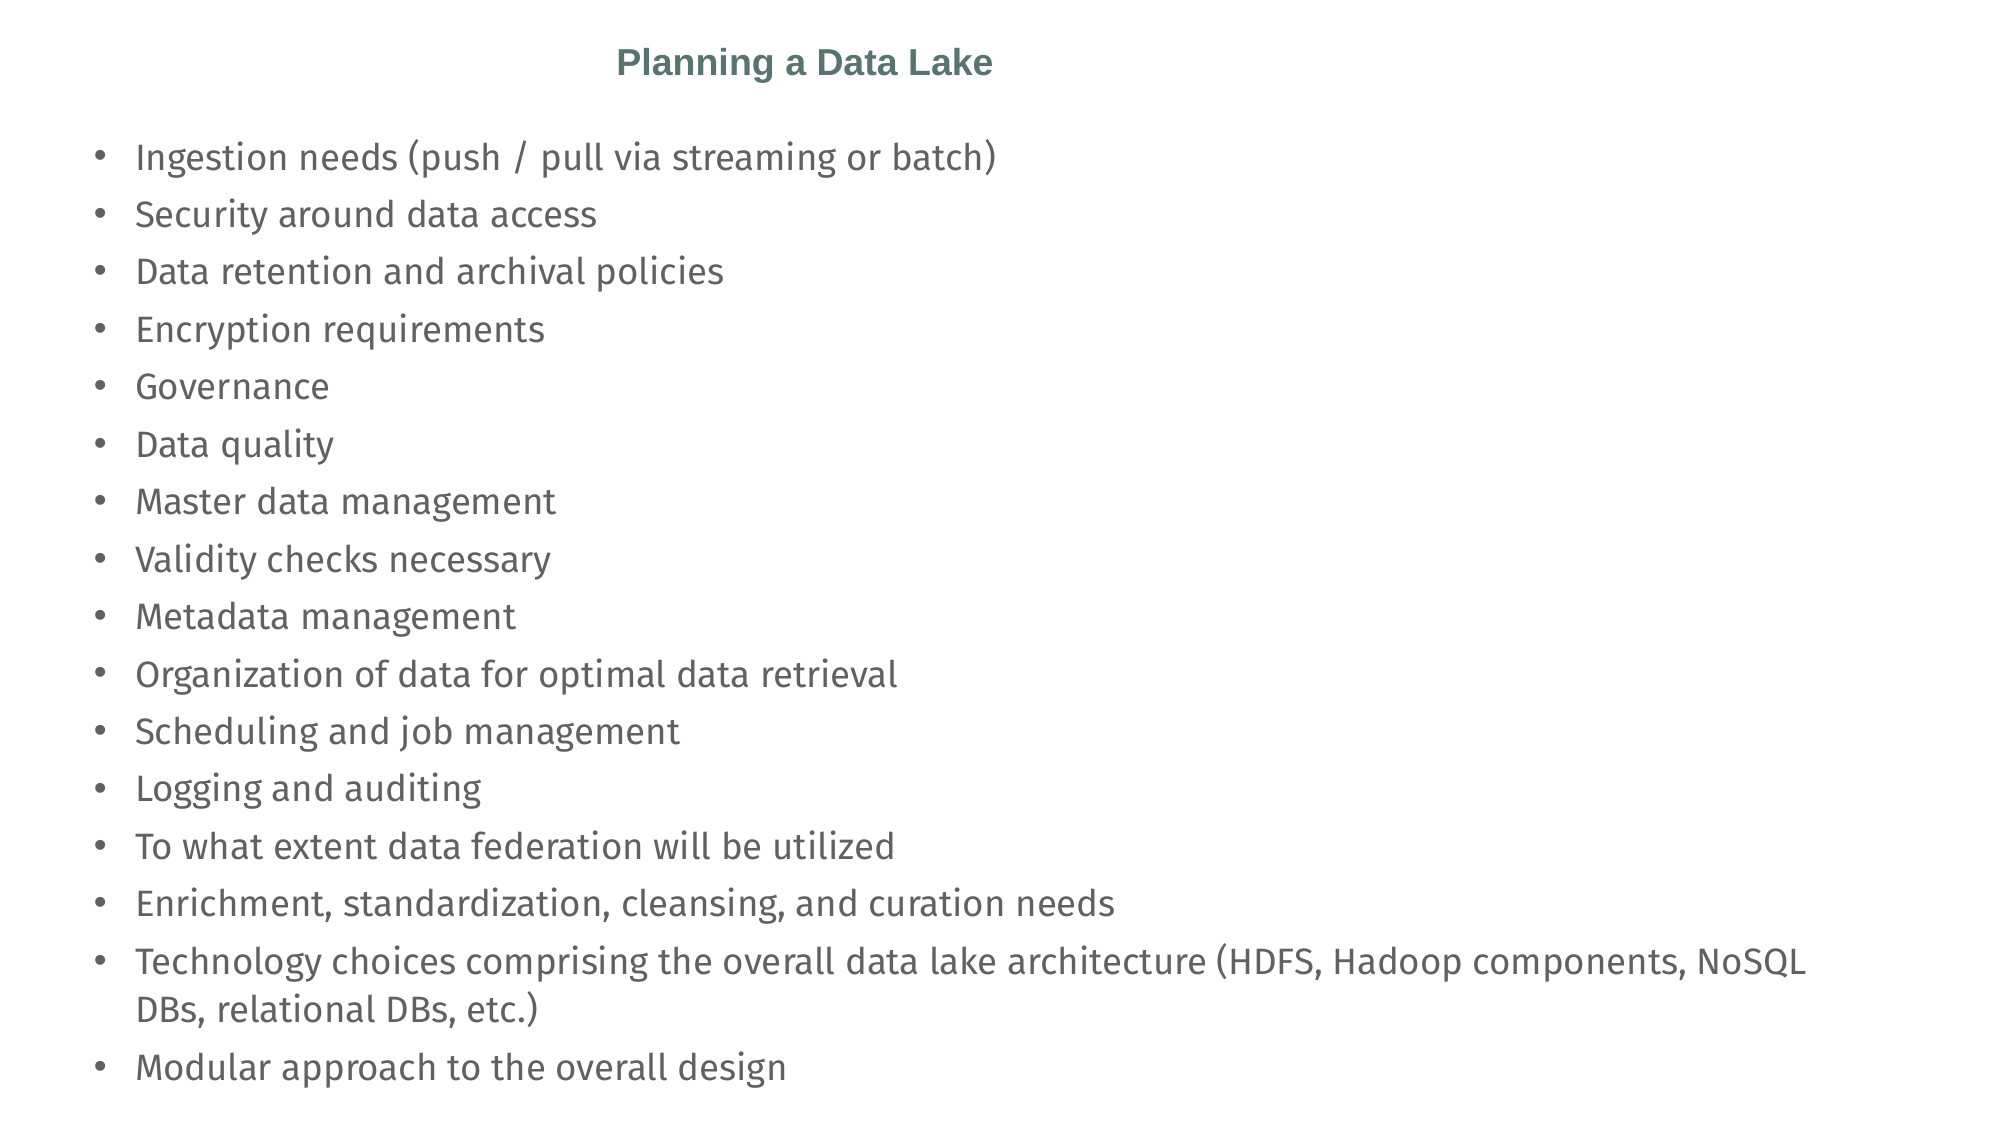

Planning a Data Lake
Ingestion needs (push / pull via streaming or batch)
Security around data access
Data retention and archival policies
Encryption requirements
Governance
Data quality
Master data management
Validity checks necessary
Metadata management
Organization of data for optimal data retrieval
Scheduling and job management
Logging and auditing
To what extent data federation will be utilized
Enrichment, standardization, cleansing, and curation needs
Technology choices comprising the overall data lake architecture (HDFS, Hadoop components, NoSQL DBs, relational DBs, etc.)
Modular approach to the overall design